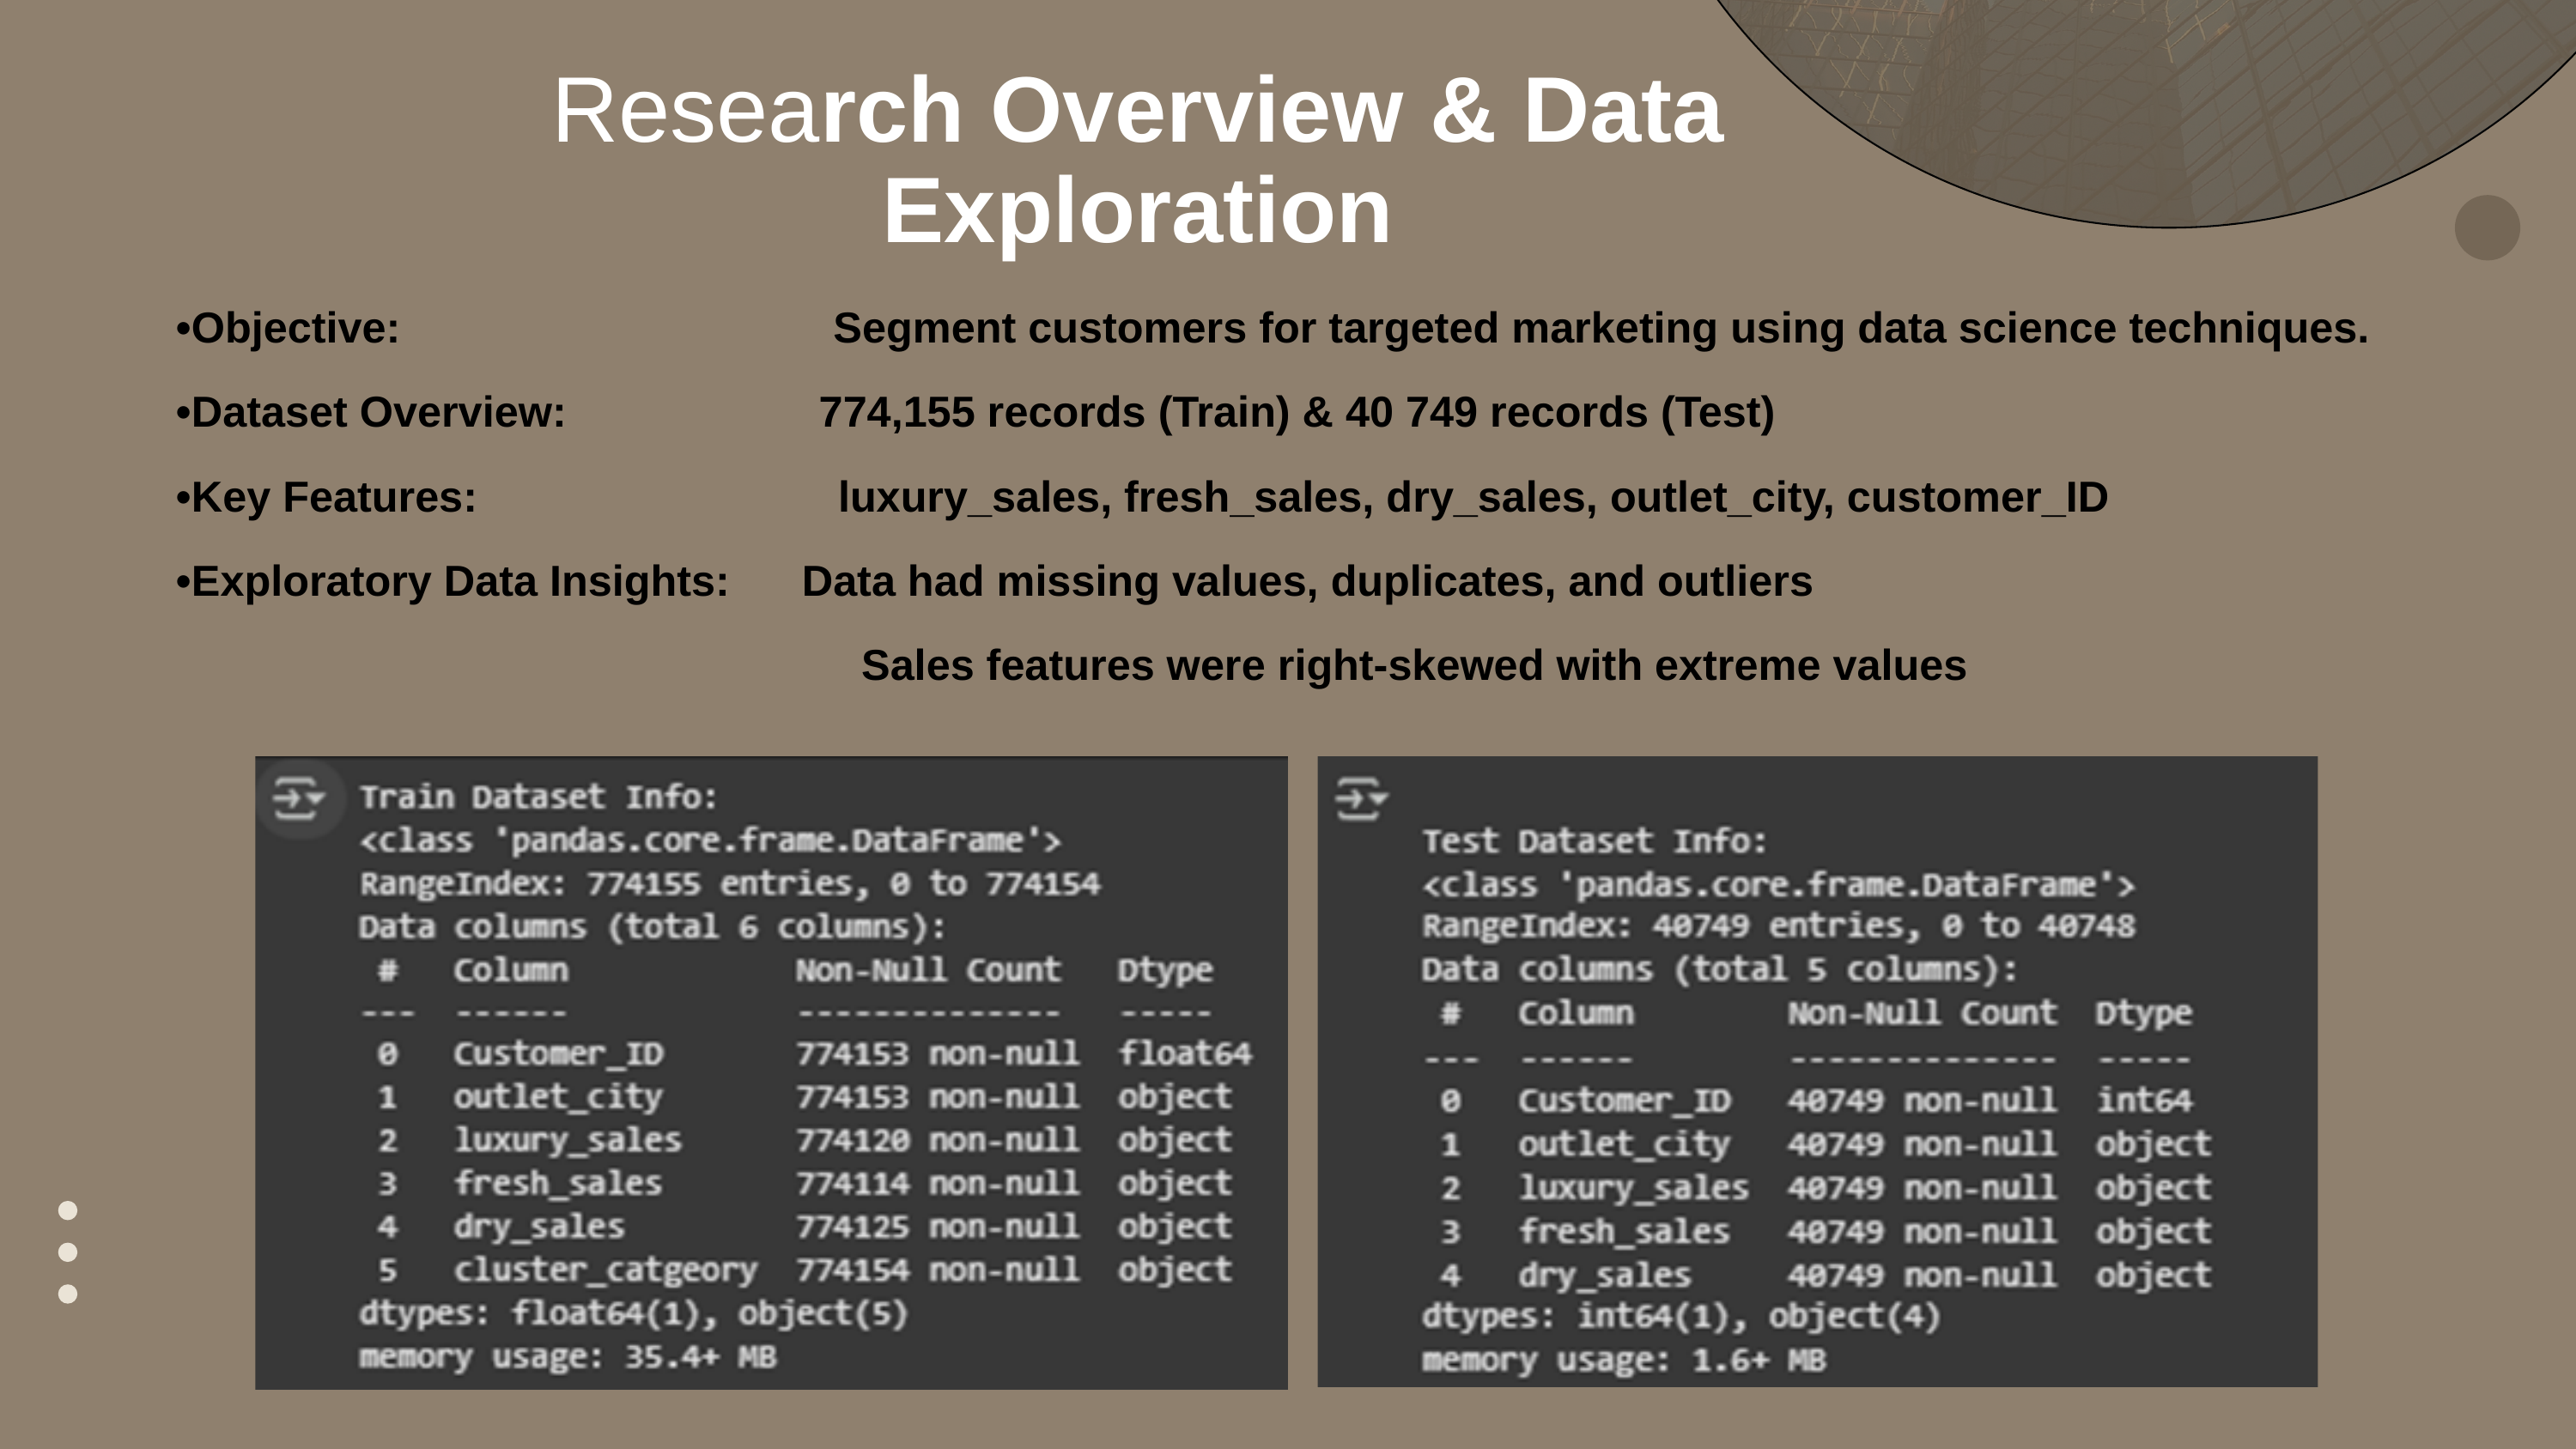

Research Overview & Data Exploration

•Objective:                                    Segment customers for targeted marketing using data science techniques.
•Dataset Overview:                     774,155 records (Train) & 40 749 records (Test)
•Key Features:                              luxury_sales, fresh_sales, dry_sales, outlet_city, customer_ID
•Exploratory Data Insights:      Data had missing values, duplicates, and outliers
                                                         Sales features were right-skewed with extreme values